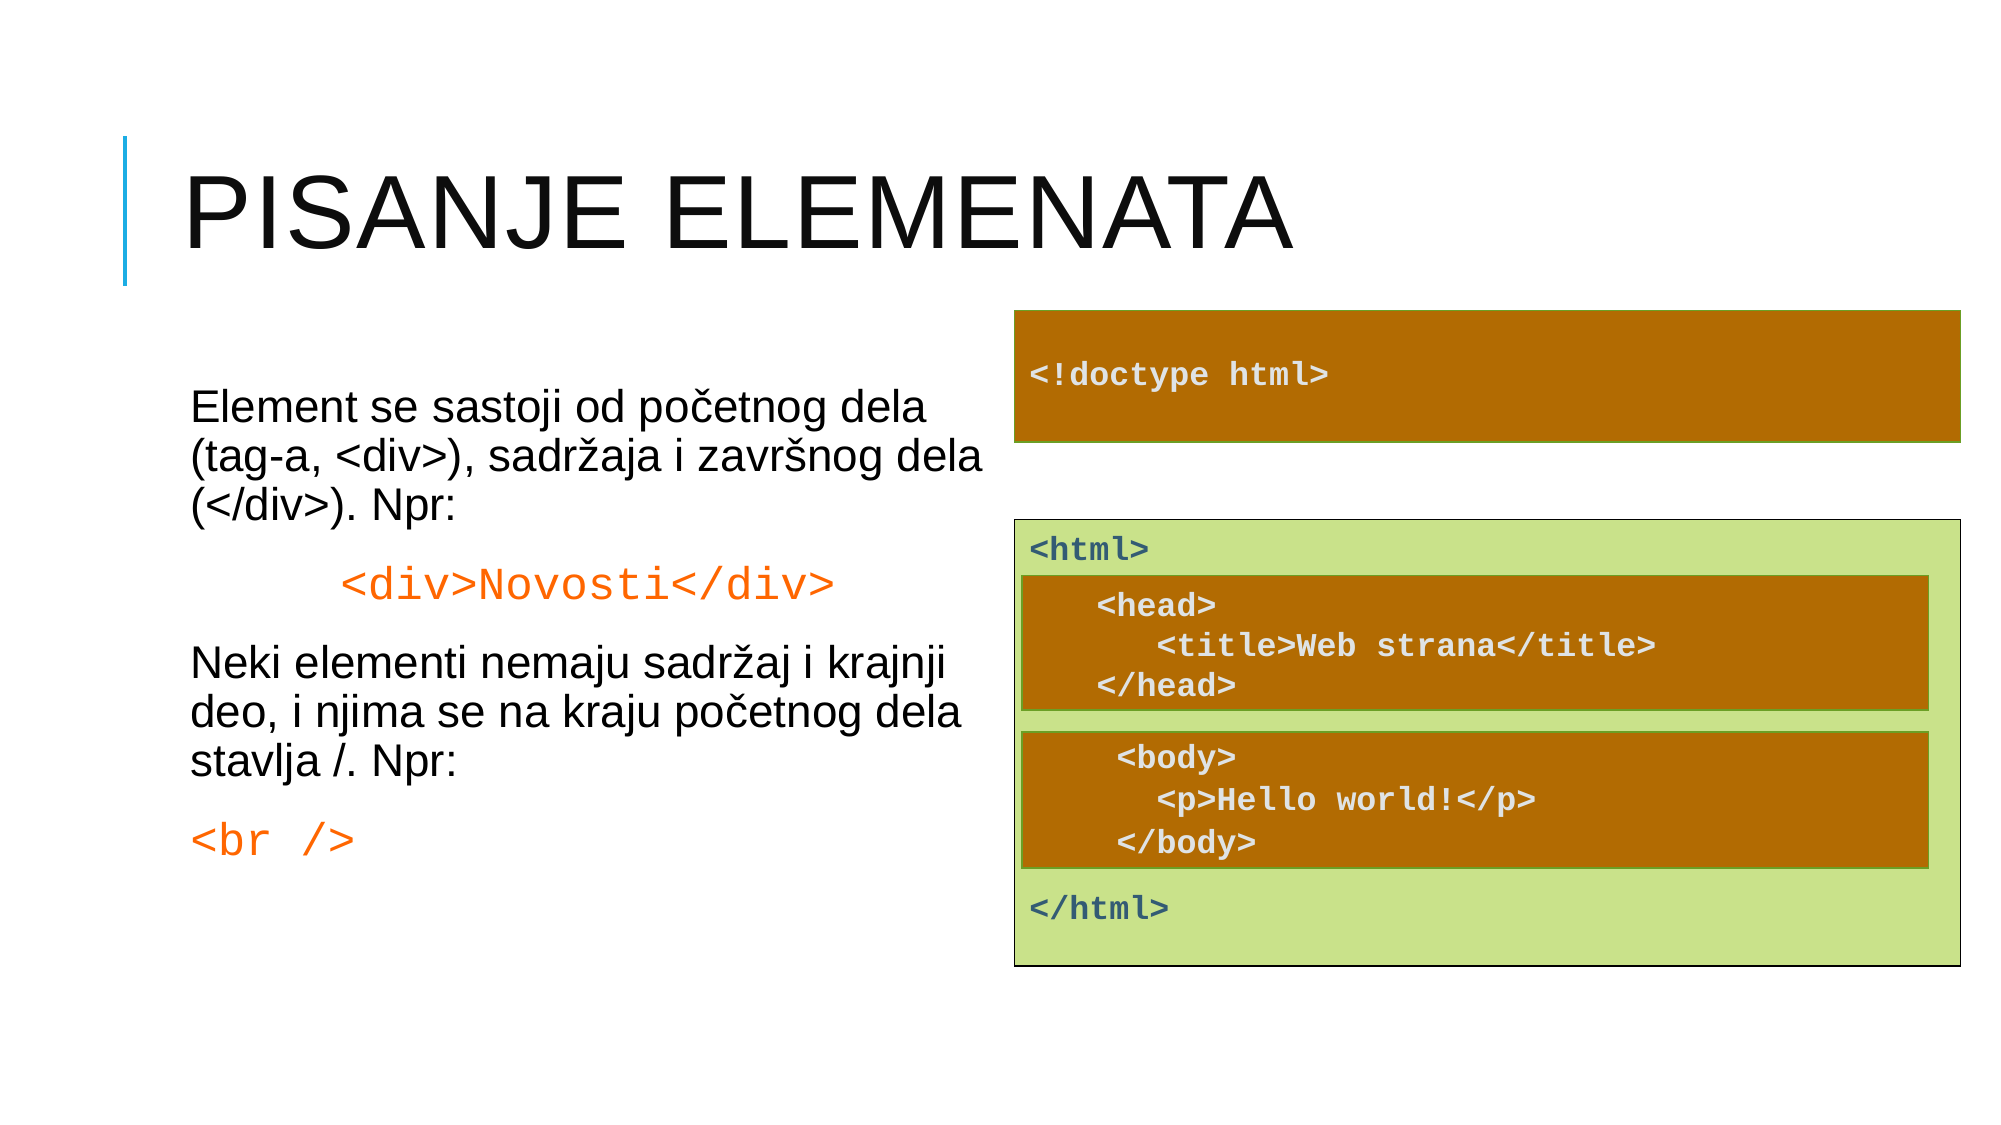

# Pisanje elemenata
<!doctype html>
Element se sastoji od početnog dela (tag-a, <div>), sadržaja i završnog dela (</div>). Npr:
		<div>Novosti</div>
Neki elementi nemaju sadržaj i krajnji deo, i njima se na kraju početnog dela stavlja /. Npr:
	<br />
<html>

</html>
   <head>
      <title>Web strana</title>
   </head>
    <body>
      <p>Hello world!</p>
    </body>